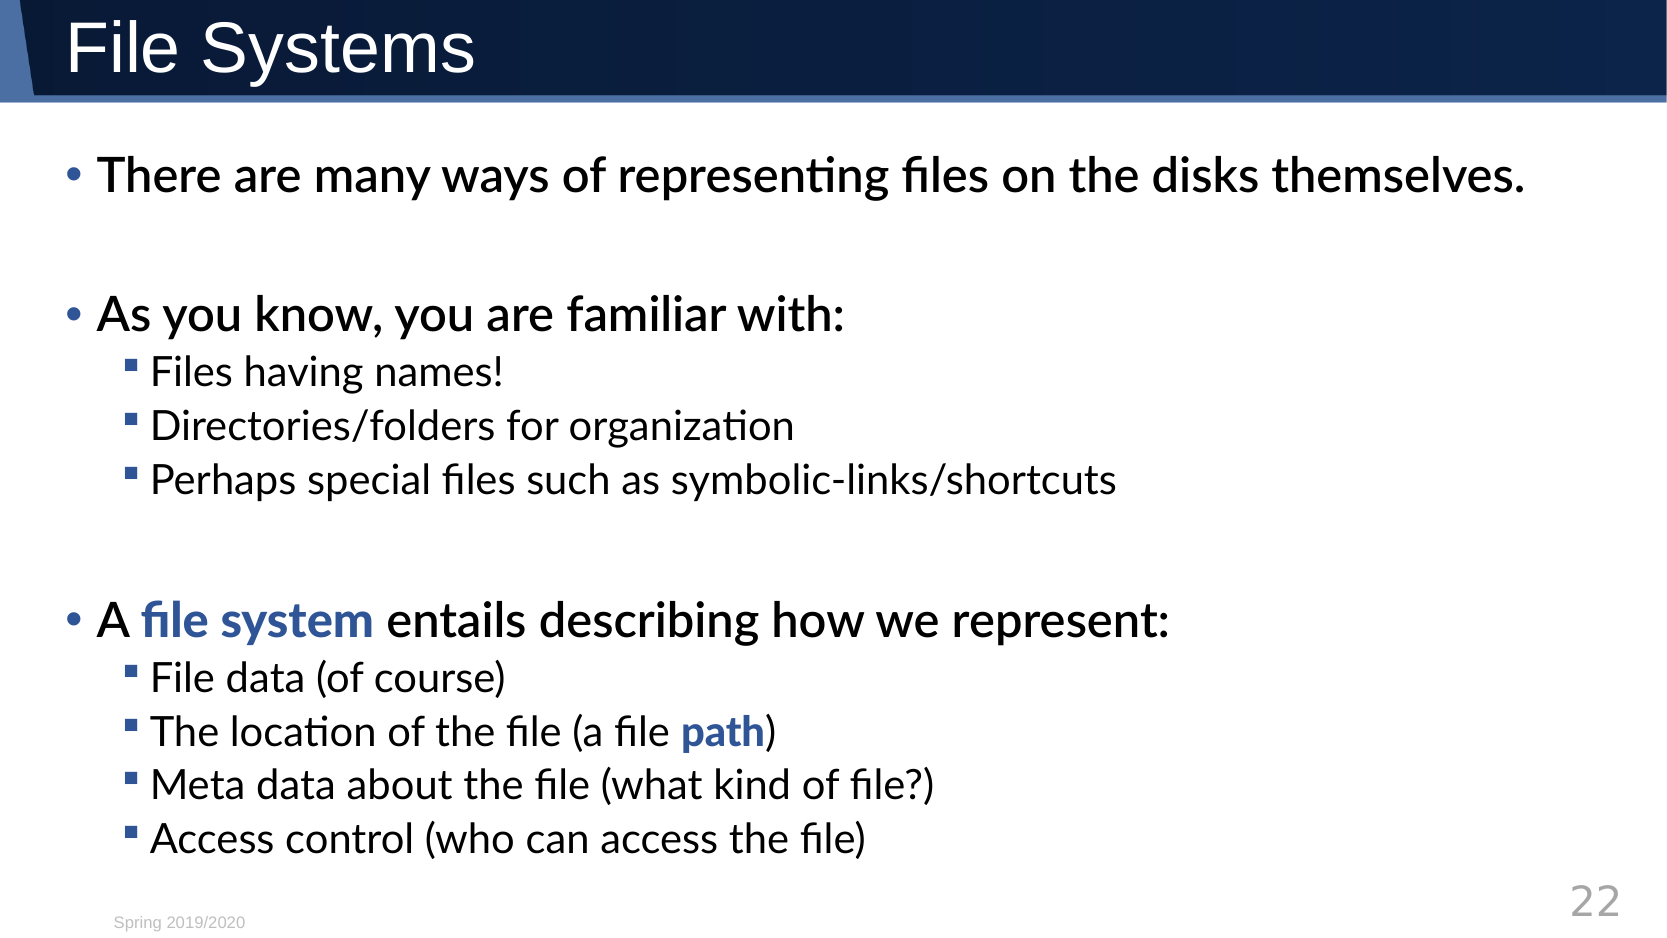

# File Systems
There are many ways of representing files on the disks themselves.

As you know, you are familiar with:
Files having names!
Directories/folders for organization
Perhaps special files such as symbolic-links/shortcuts

A file system entails describing how we represent:
File data (of course)
The location of the file (a file path)
Meta data about the file (what kind of file?)
Access control (who can access the file)
Spring 2019/2020